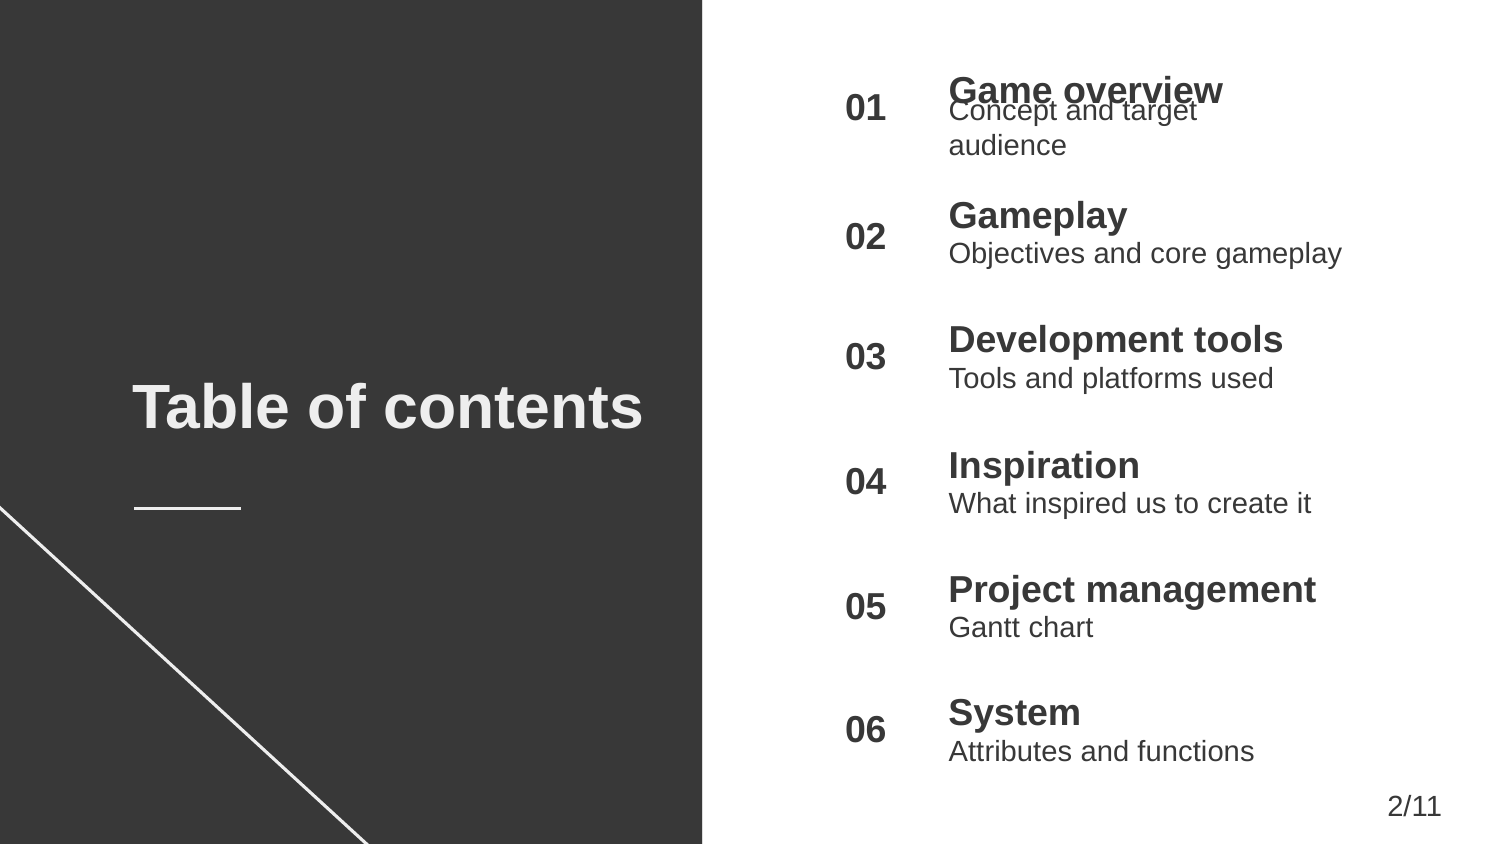

Game overview
01
Concept and target audience
# Gameplay
02
Objectives and core gameplay
Development tools
03
Tools and platforms used
Table of contents
Inspiration
04
What inspired us to create it
Project management
05
Gantt chart
System
06
Attributes and functions
2/11